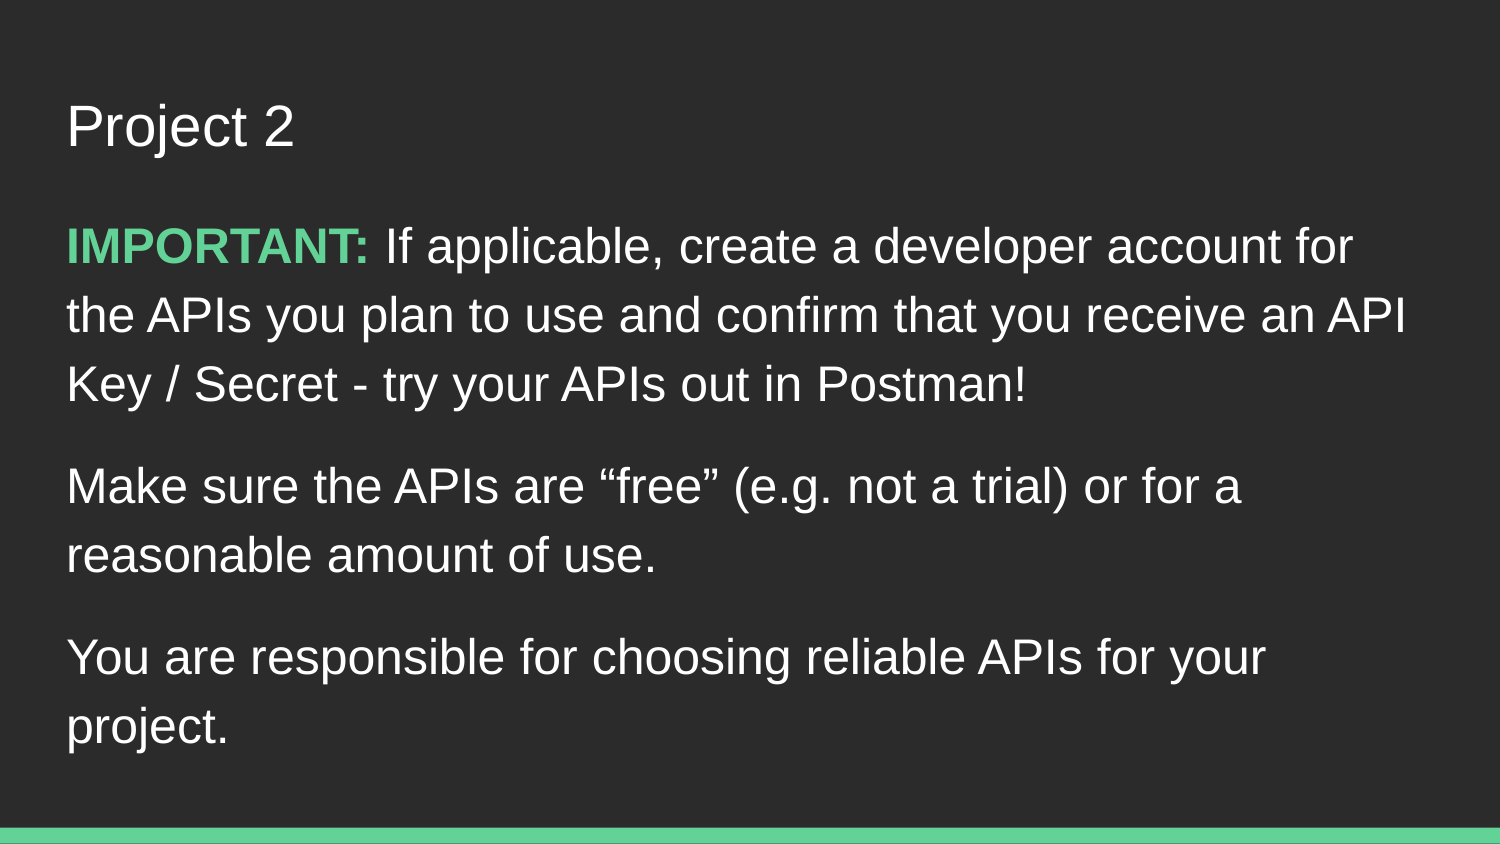

# Project 2
IMPORTANT: If applicable, create a developer account for the APIs you plan to use and confirm that you receive an API Key / Secret - try your APIs out in Postman!
Make sure the APIs are “free” (e.g. not a trial) or for a reasonable amount of use.
You are responsible for choosing reliable APIs for your project.